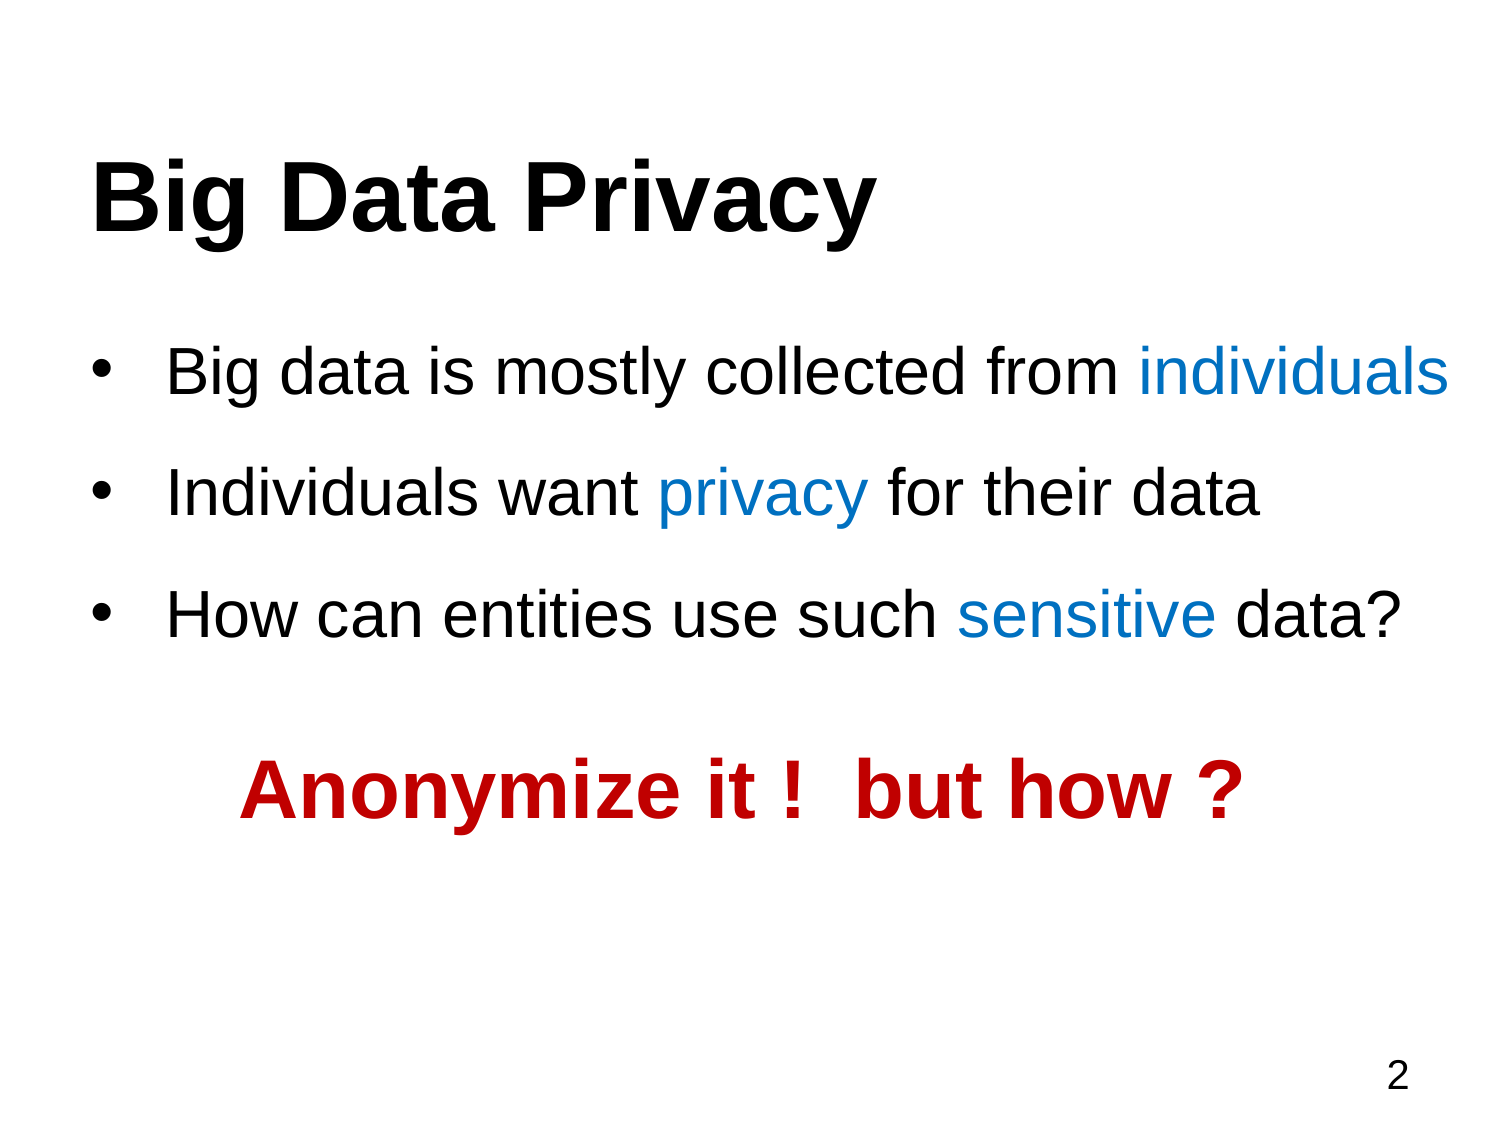

# Big Data Privacy
Big data is mostly collected from individuals
Individuals want privacy for their data
How can entities use such sensitive data?
Anonymize it !  but how ?
2